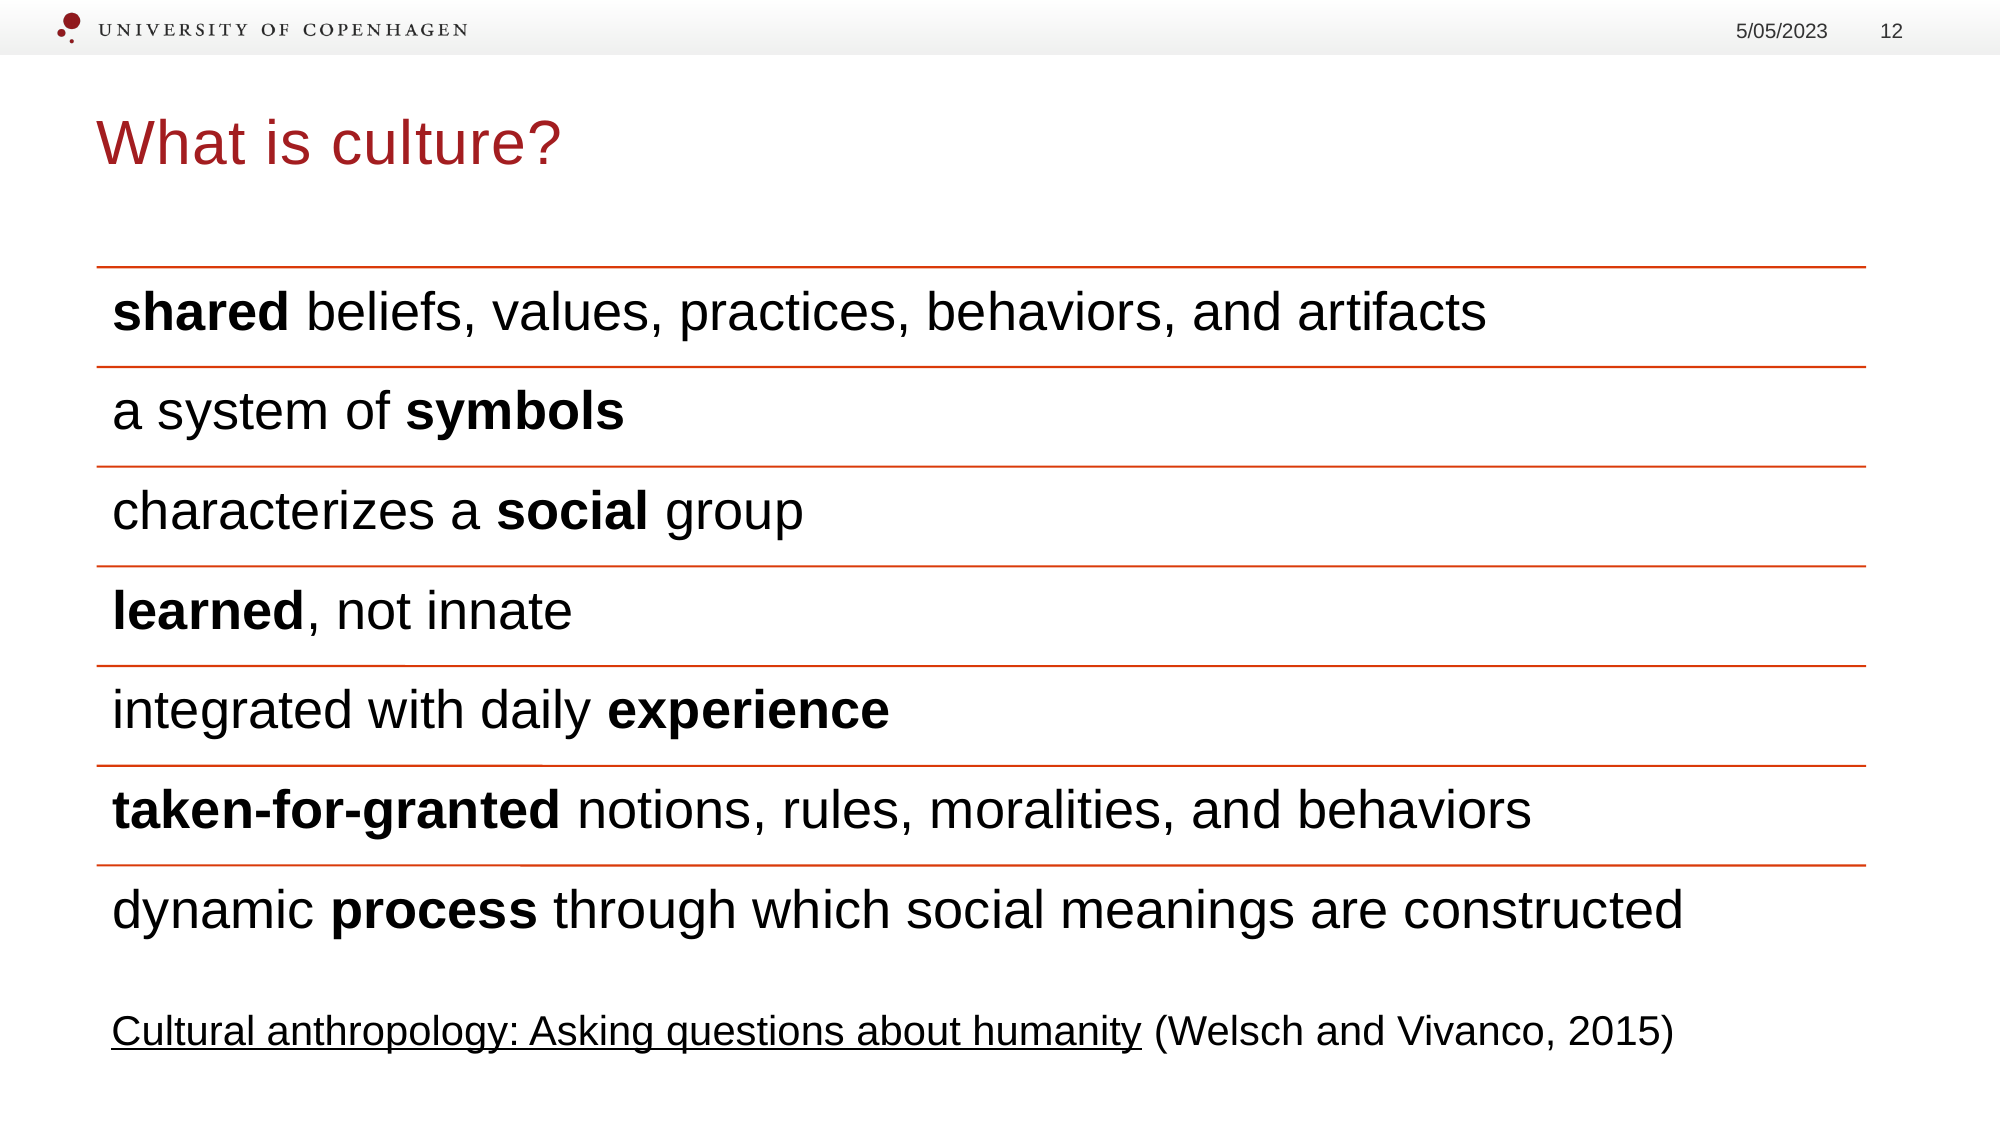

5/05/2023
12
# What is culture?
shared beliefs, values, practices, behaviors, and artifacts
a system of symbols
characterizes a social group
learned, not innate
integrated with daily experience
taken-for-granted notions, rules, moralities, and behaviors
dynamic process through which social meanings are constructed
Cultural anthropology: Asking questions about humanity (Welsch and Vivanco, 2015)